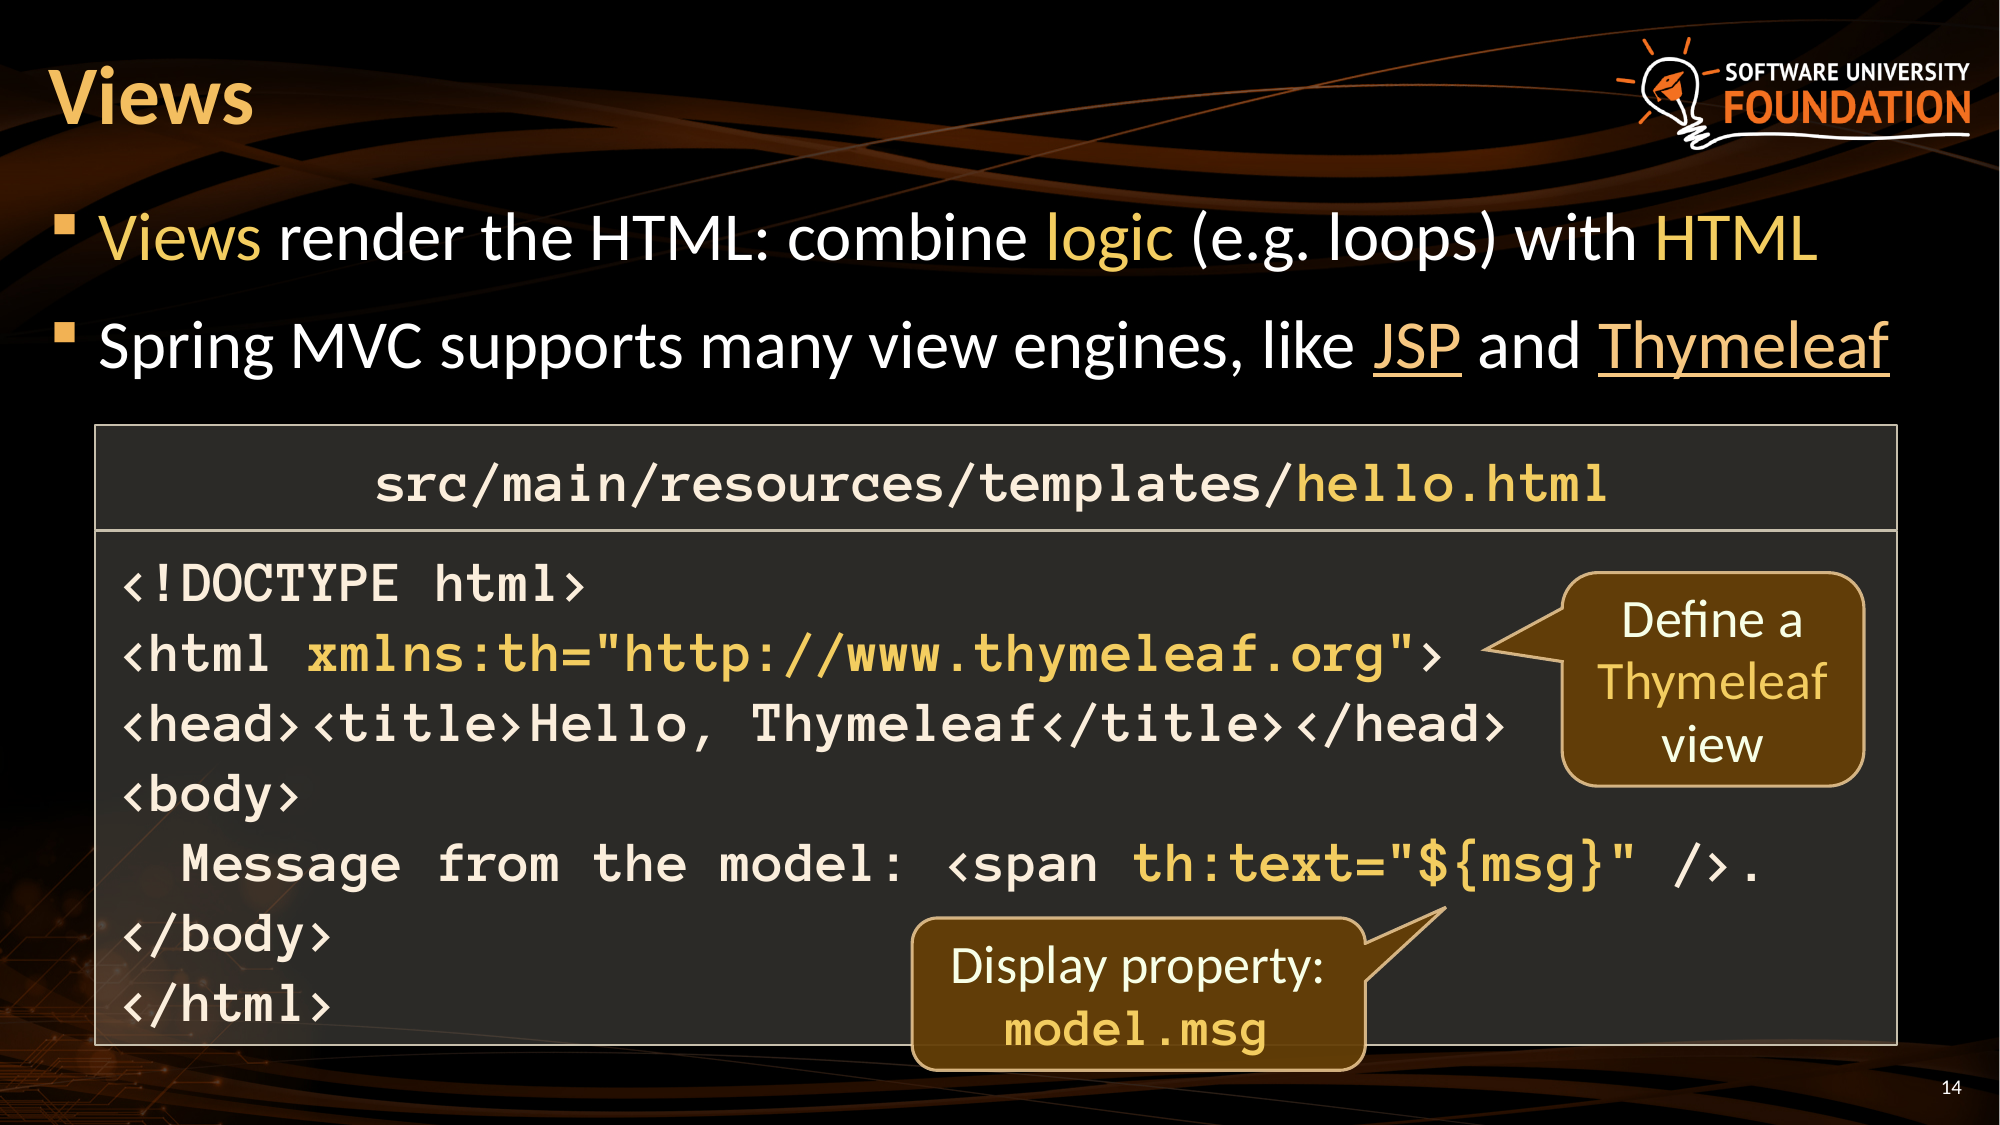

# Views
Views render the HTML: combine logic (e.g. loops) with HTML
Spring MVC supports many view engines, like JSP and Thymeleaf
src/main/resources/templates/hello.html
<!DOCTYPE html>
<html xmlns:th="http://www.thymeleaf.org">
<head><title>Hello, Thymeleaf</title></head>
<body>
  Message from the model: <span th:text="${msg}" />.
</body>
</html>
Define a Thymeleaf view
Display property:
model.msg
14